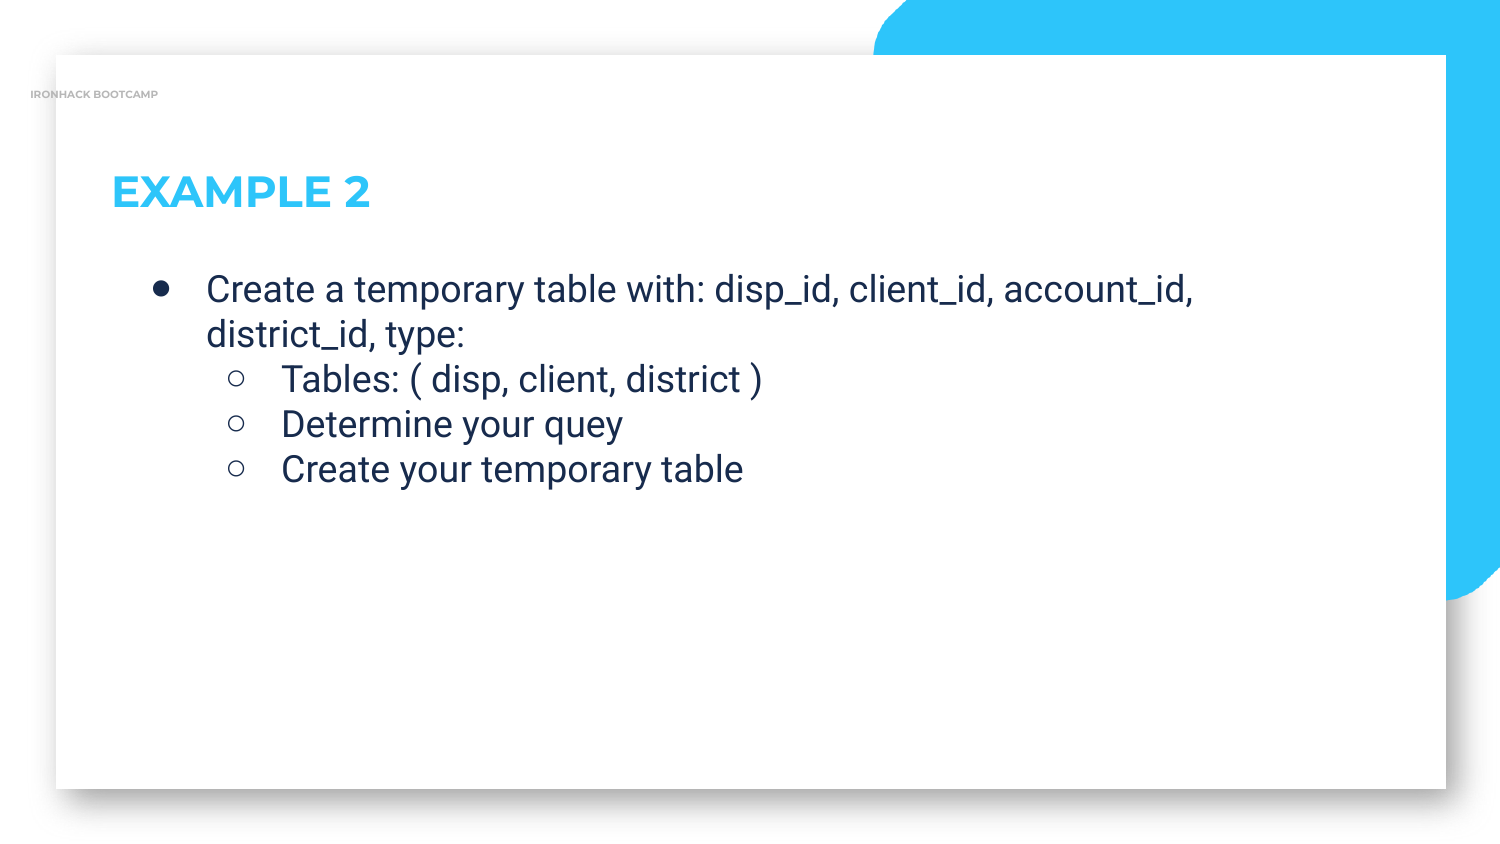

IRONHACK BOOTCAMP
EXAMPLE 2
Create a temporary table with: disp_id, client_id, account_id, district_id, type:
Tables: ( disp, client, district )
Determine your quey
Create your temporary table